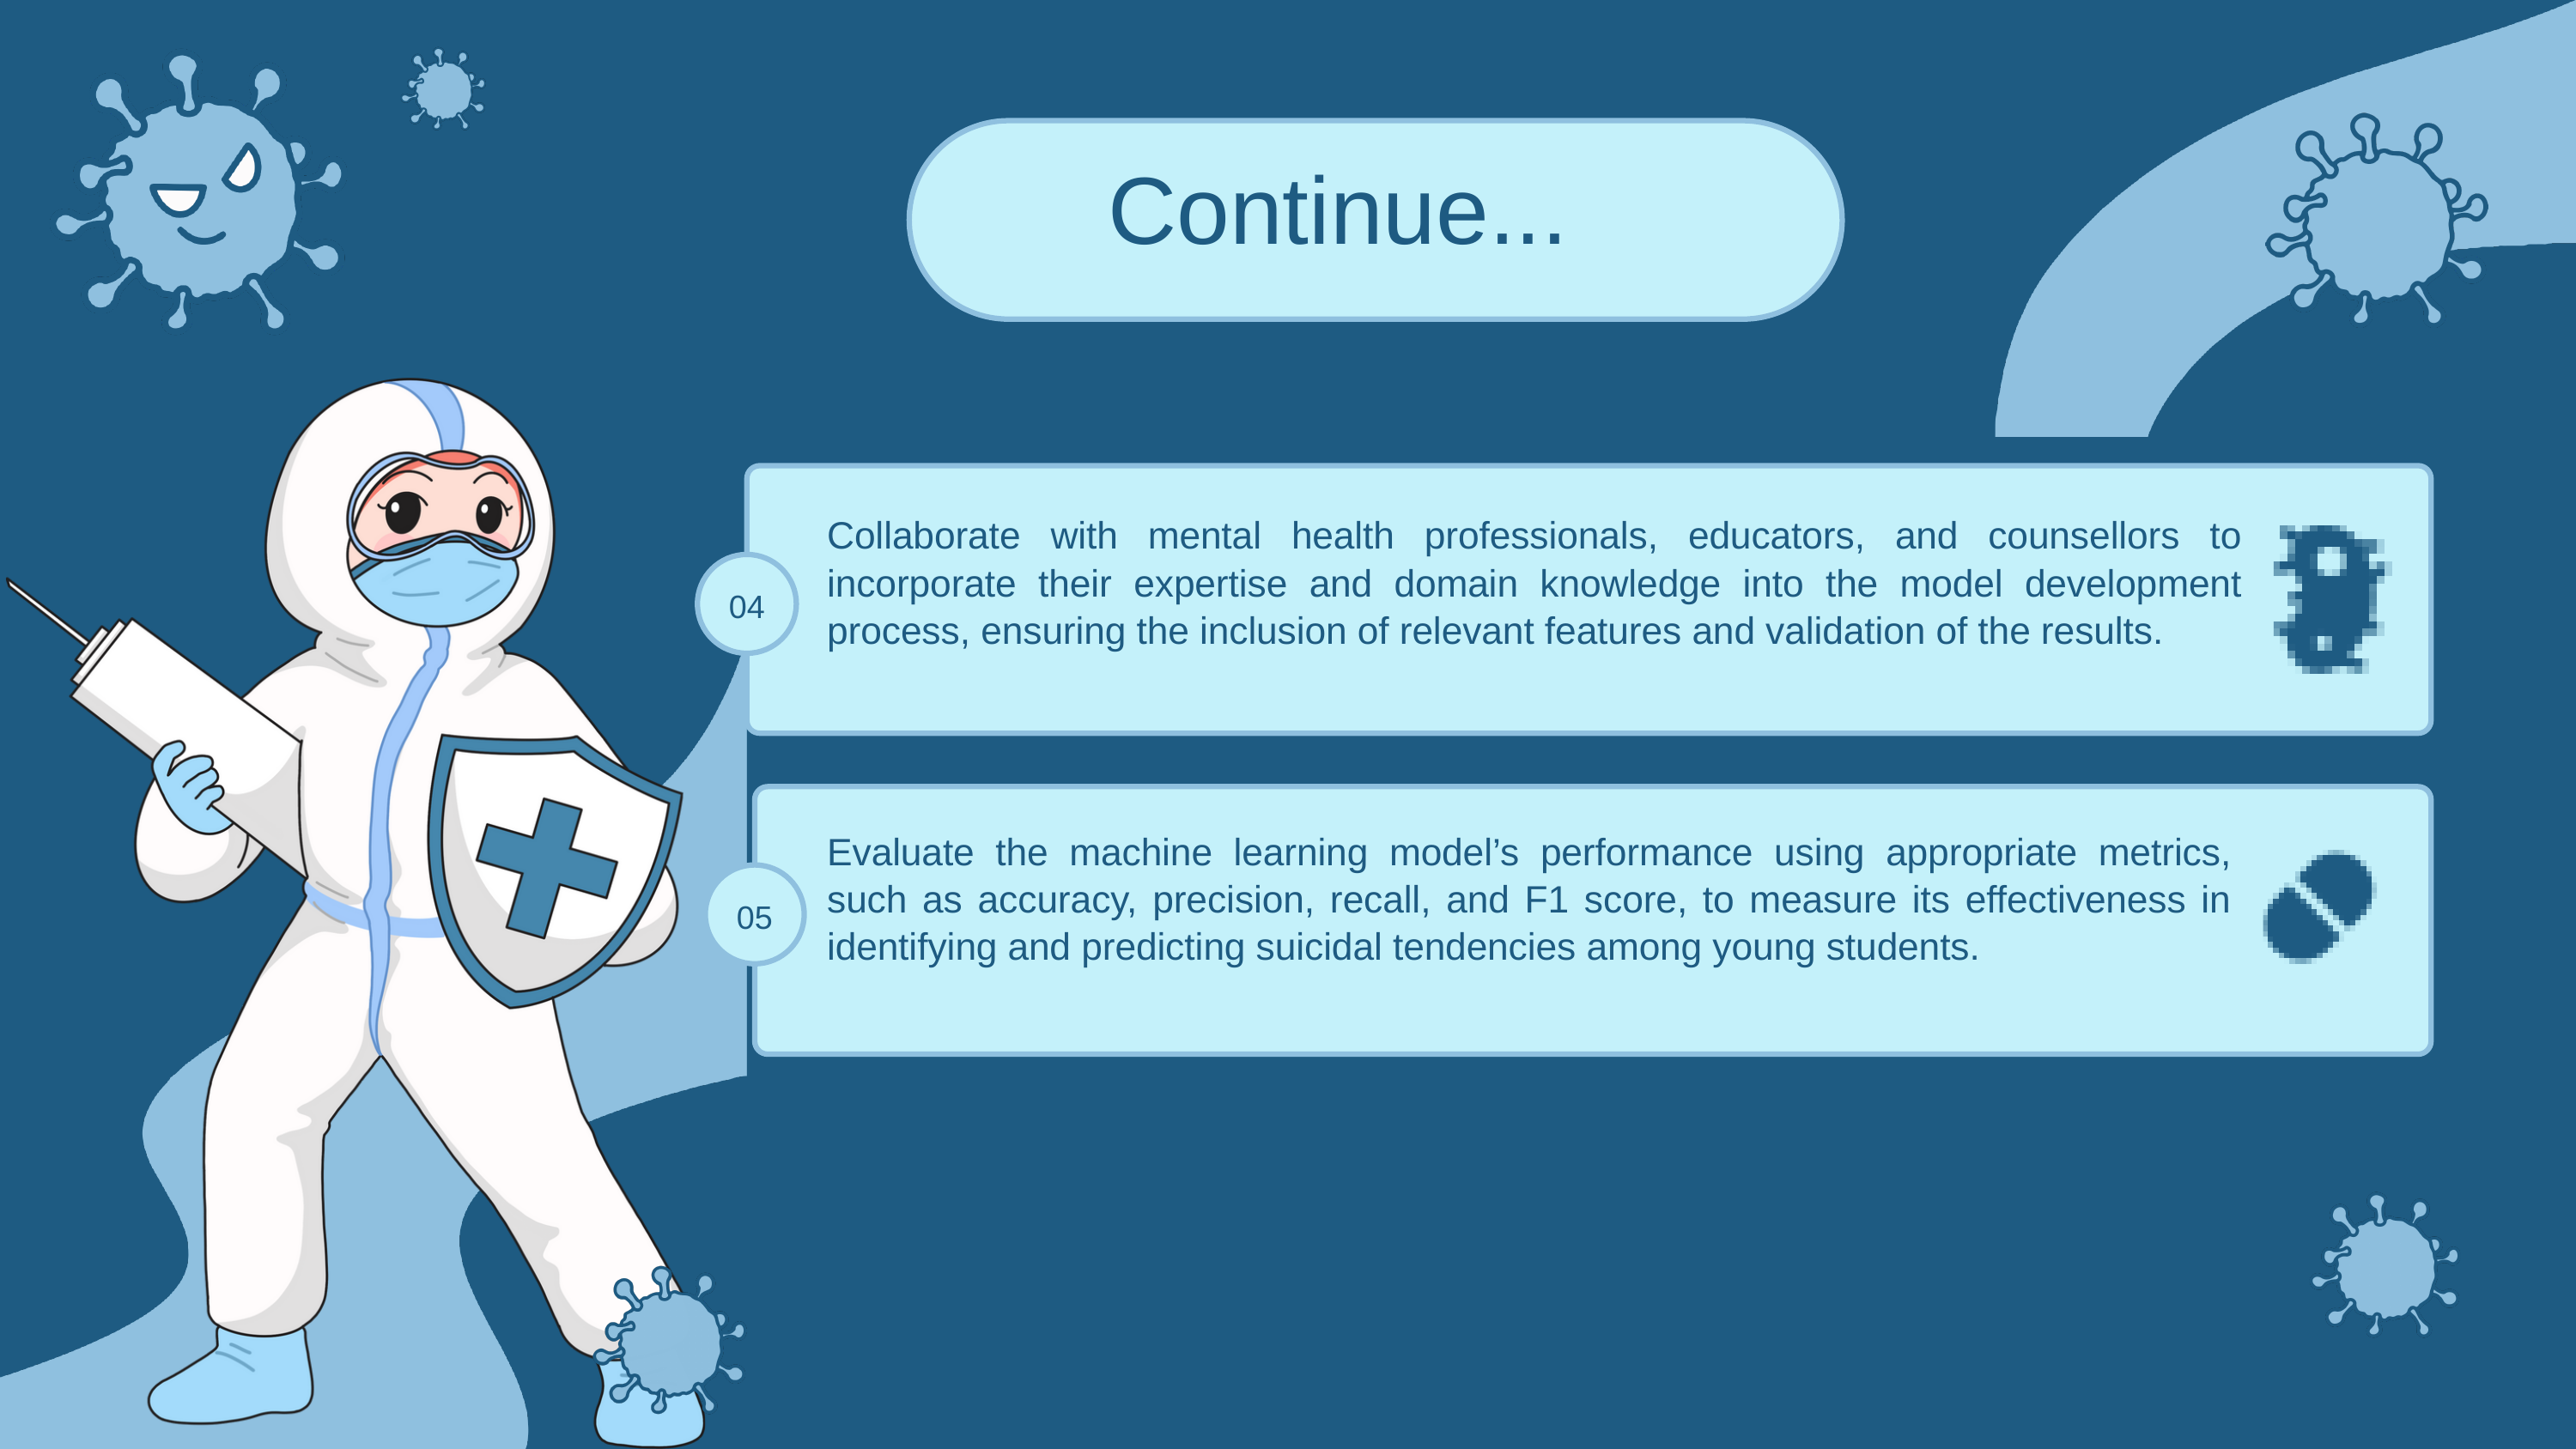

Continue...

Collaborate with mental health professionals, educators, and counsellors to incorporate their expertise and domain knowledge into the model development process, ensuring the inclusion of relevant features and validation of the results.

04

Evaluate the machine learning model’s performance using appropriate metrics, such as accuracy, precision, recall, and F1 score, to measure its effectiveness in identifying and predicting suicidal tendencies among young students.

05